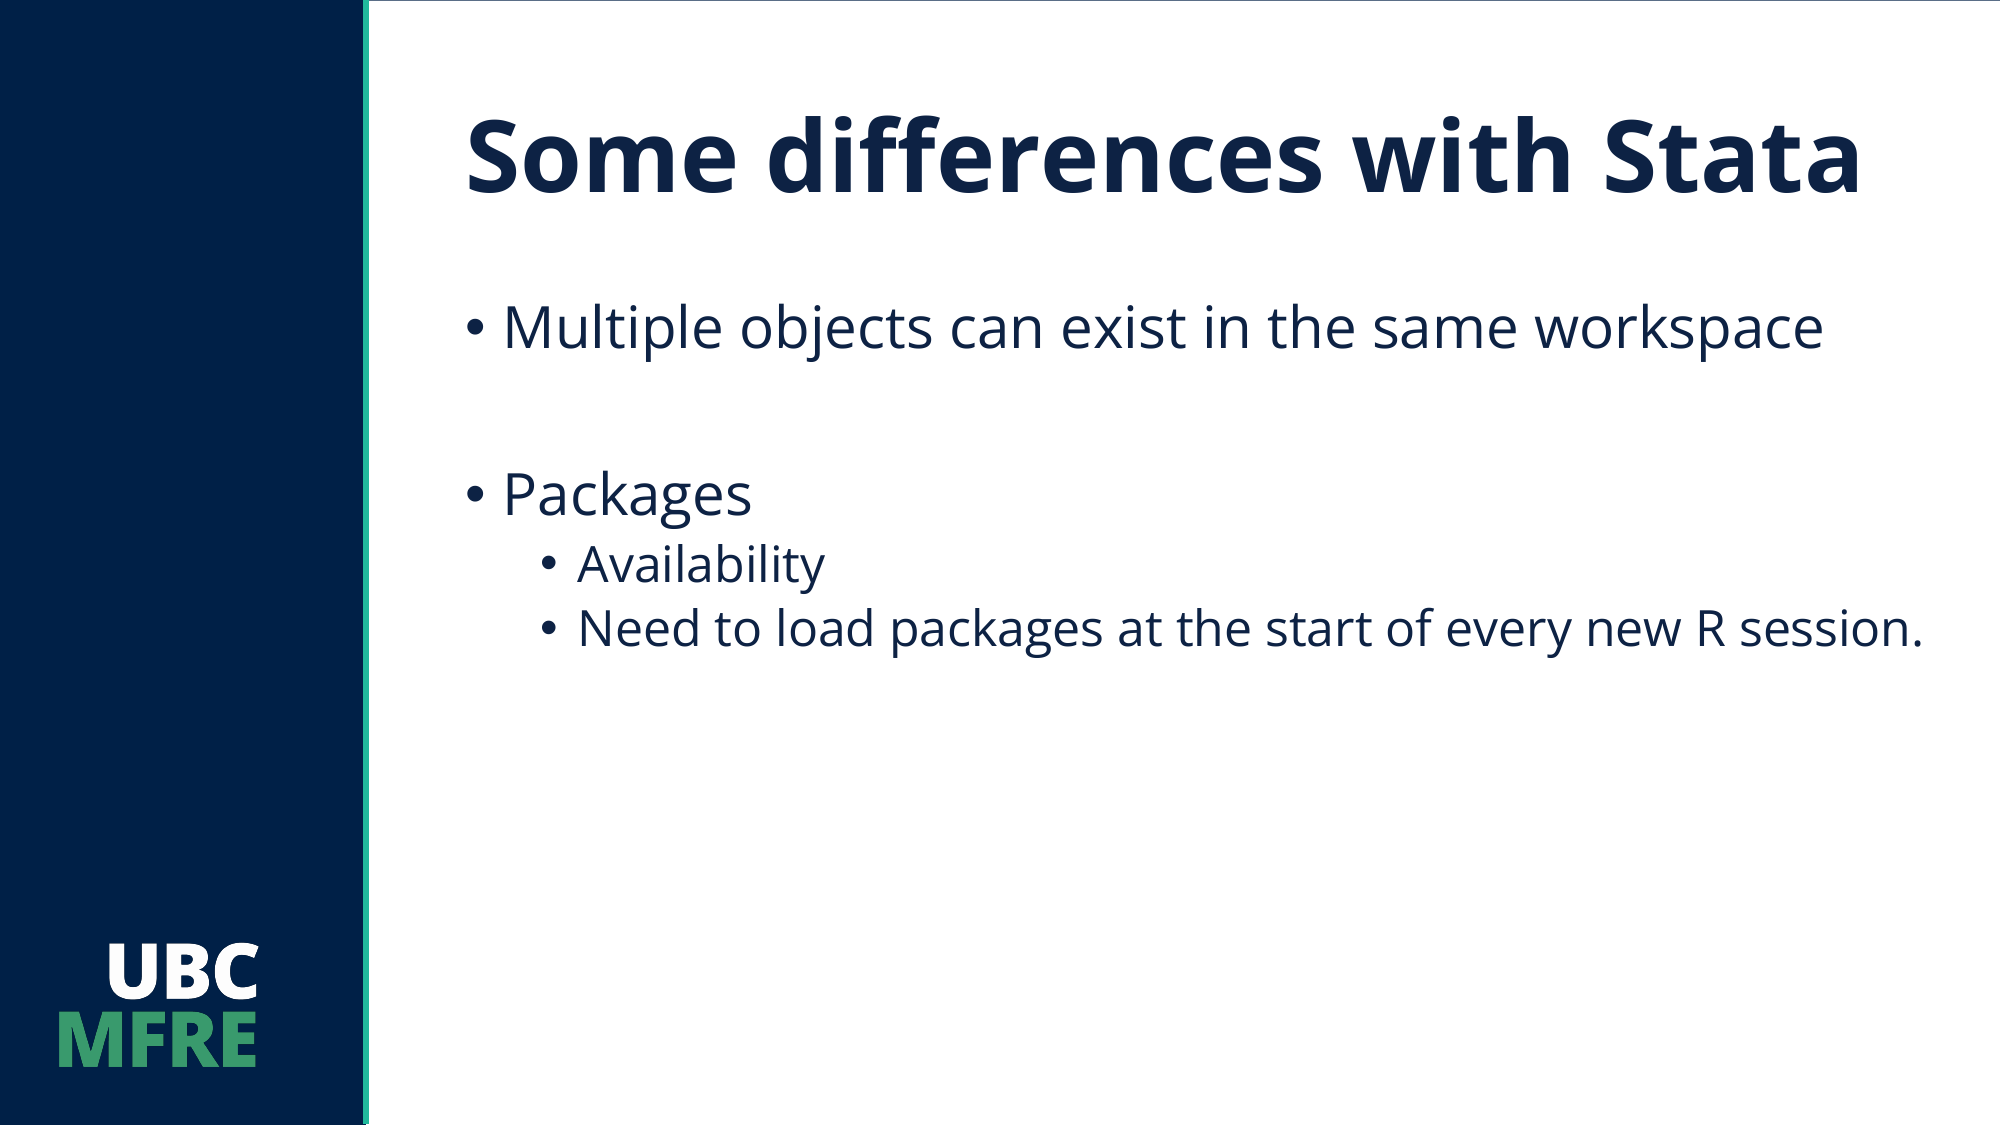

# Some differences with Stata
Multiple objects can exist in the same workspace

Packages
Availability
Need to load packages at the start of every new R session.